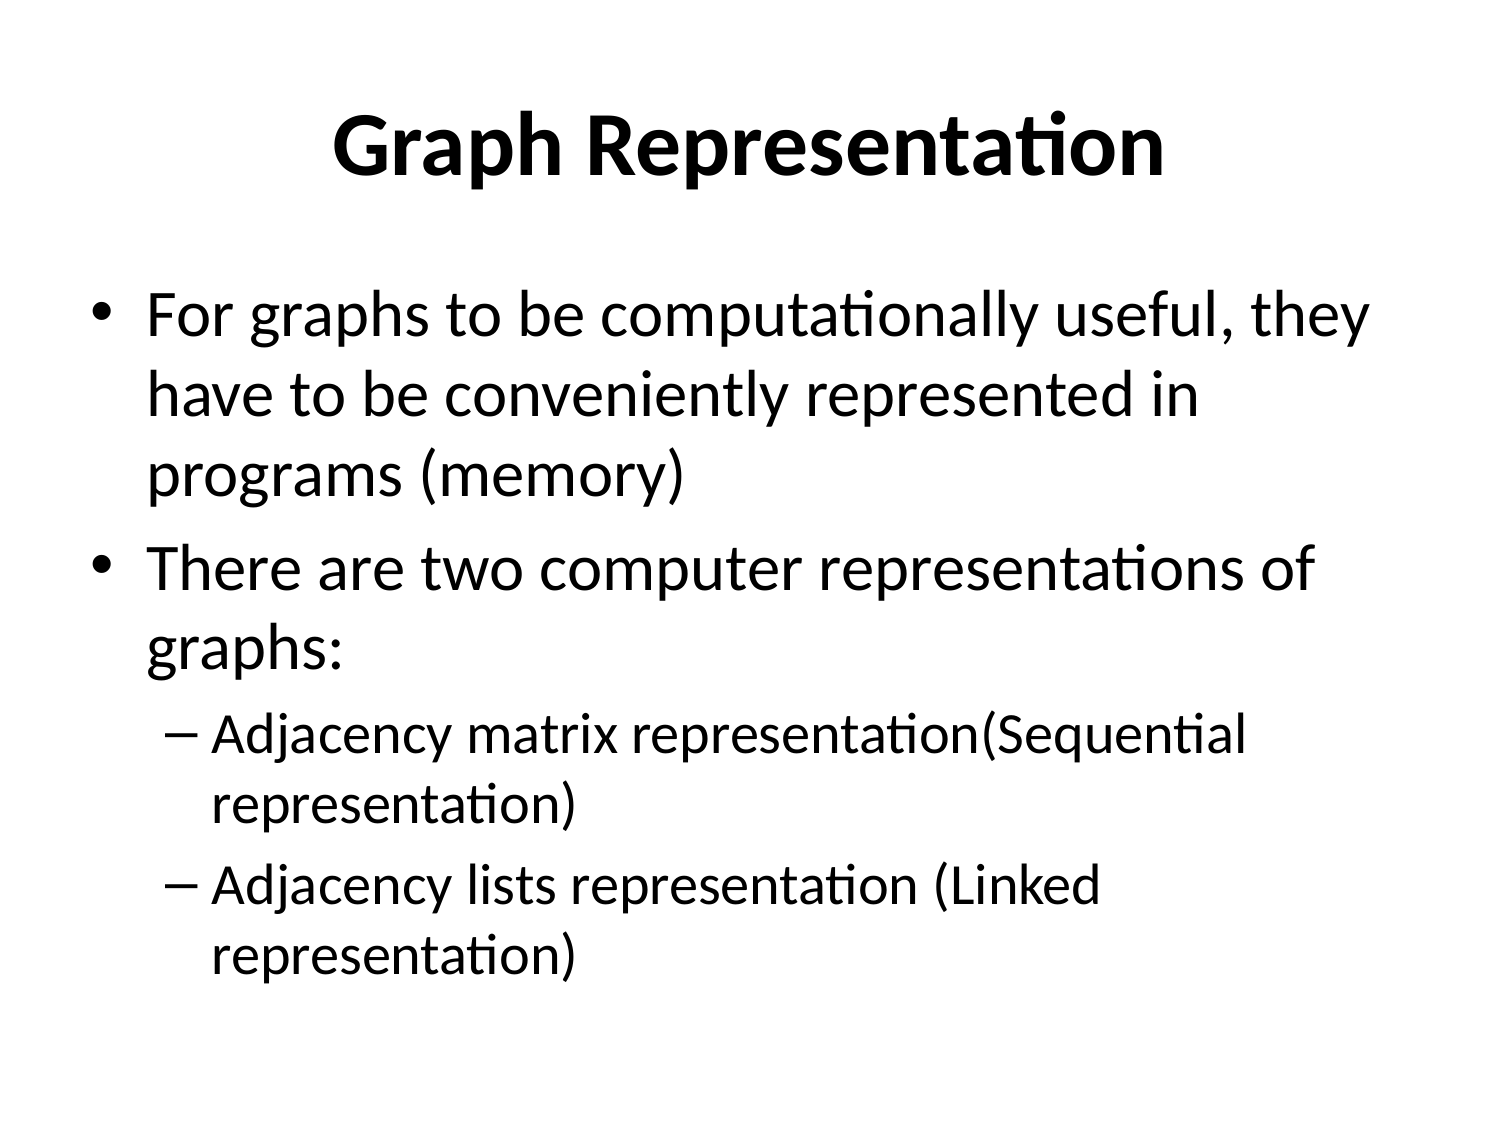

# Graph Representation
For graphs to be computationally useful, they have to be conveniently represented in programs (memory)
There are two computer representations of graphs:
Adjacency matrix representation(Sequential representation)
Adjacency lists representation (Linked representation)